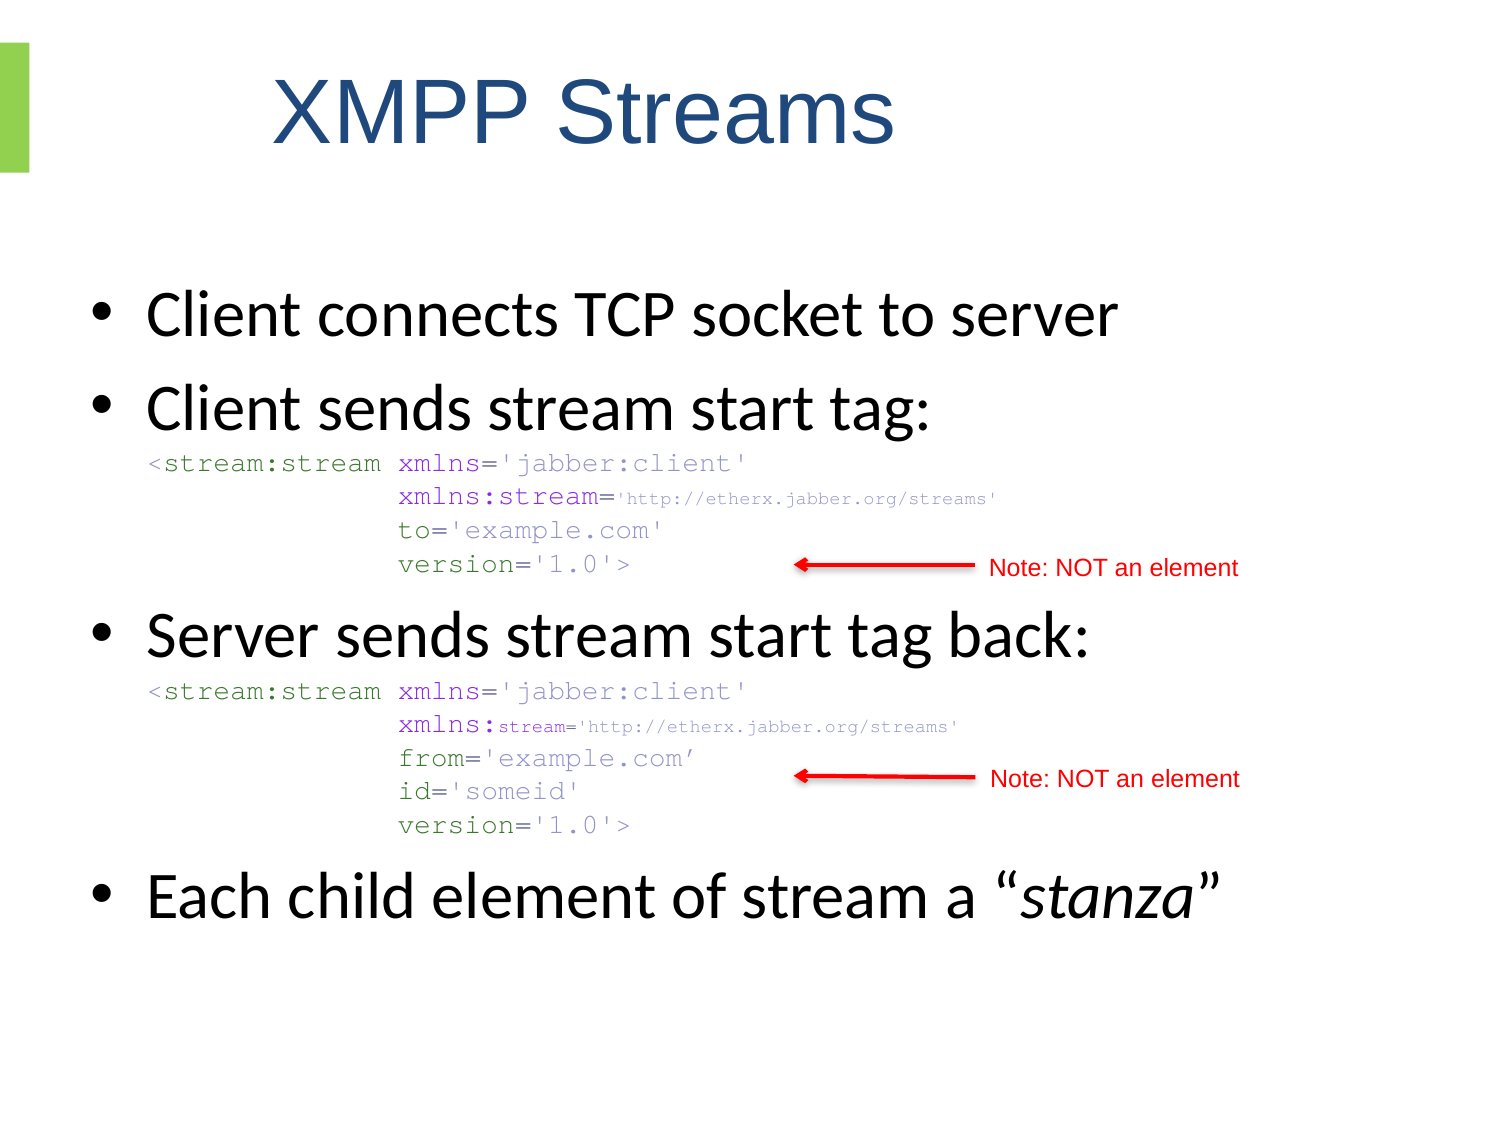

# XMPP Streams
Client connects TCP socket to server
Client sends stream start tag:
<stream:stream xmlns='jabber:client'
               xmlns:stream='http://etherx.jabber.org/streams'
               to='example.com'
               version='1.0'>
Server sends stream start tag back:
<stream:stream xmlns='jabber:client'
               xmlns:stream='http://etherx.jabber.org/streams'
               from='example.com’
               id='someid'
               version='1.0'>
Each child element of stream a “stanza”
Note: NOT an element
Note: NOT an element